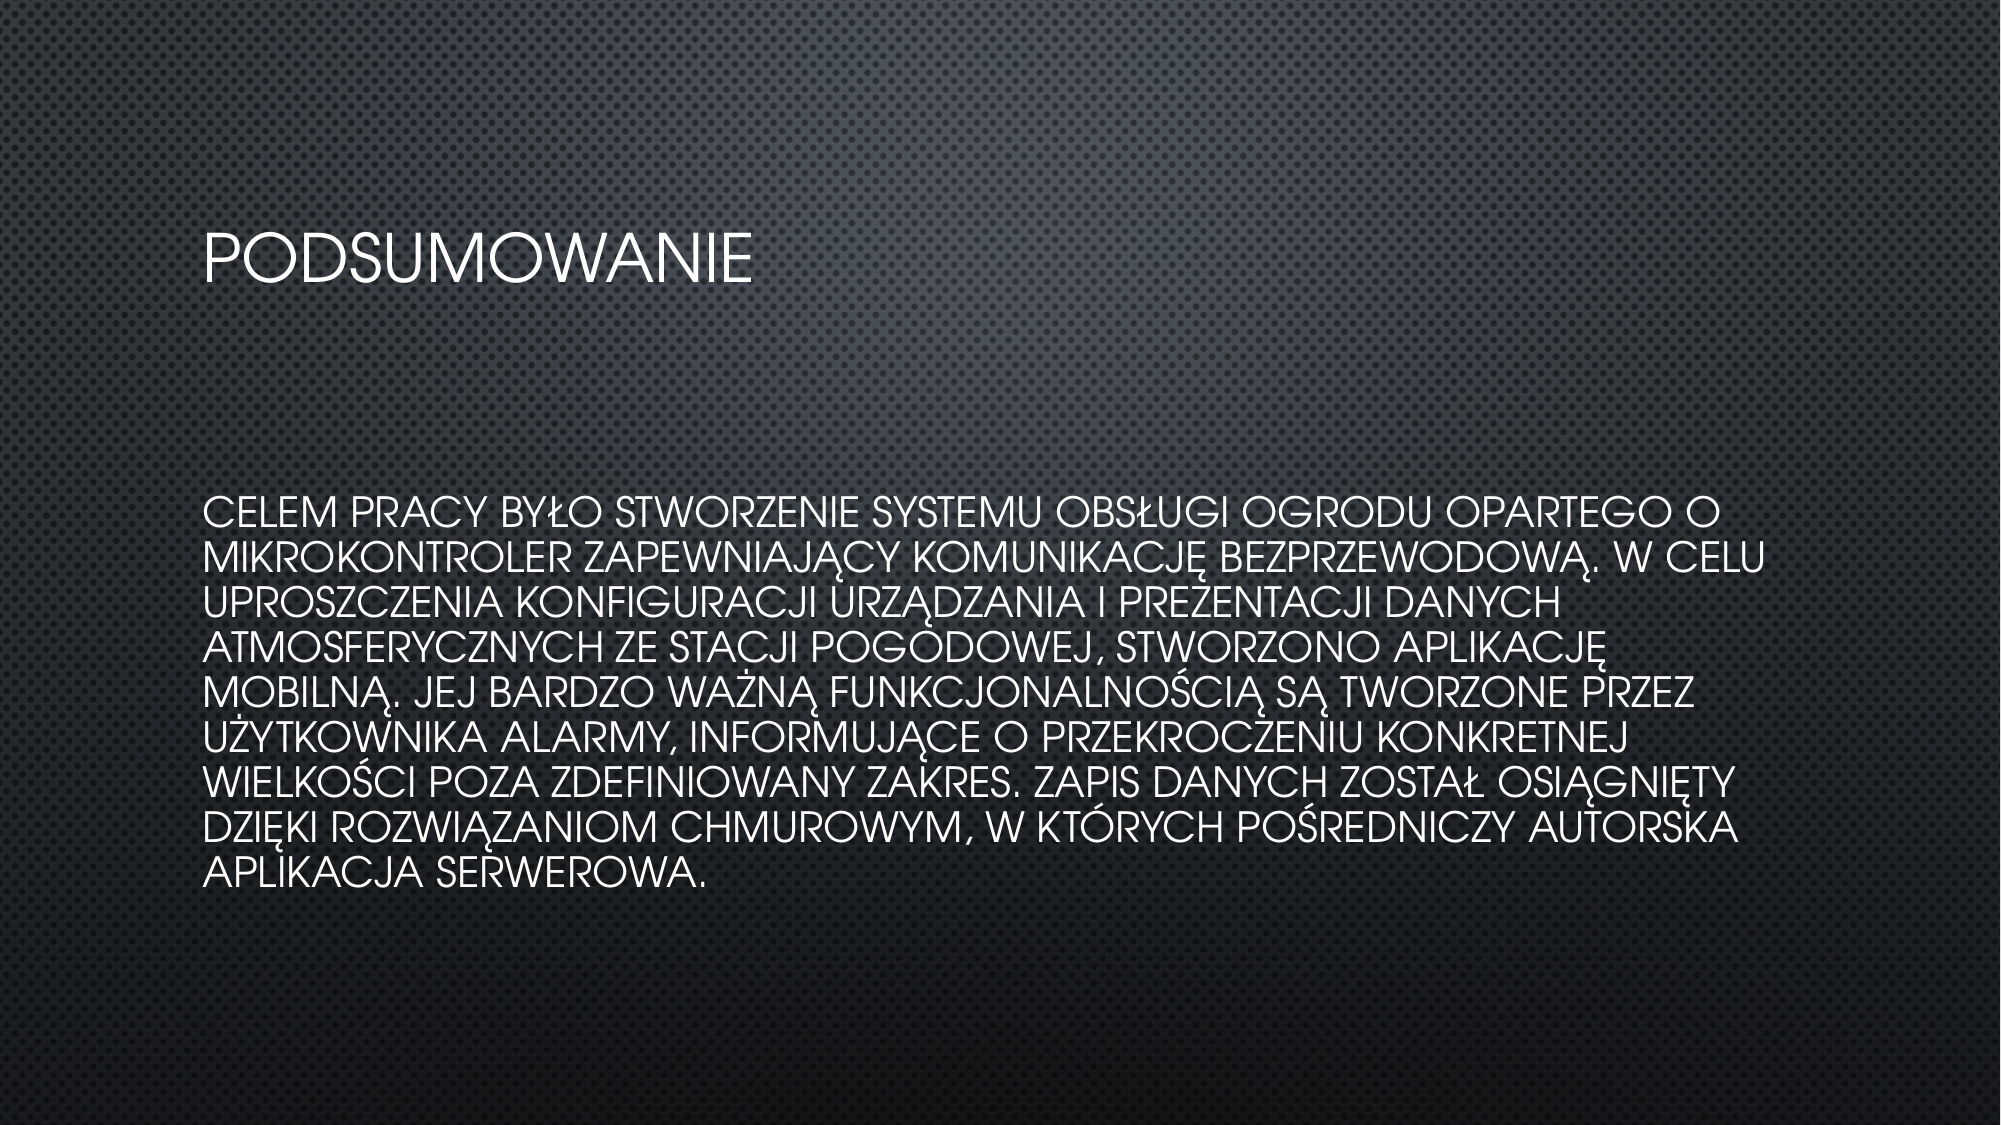

# Podsumowanie
Celem pracy było stworzenie systemu obsługi ogrodu opartego o mikrokontroler zapewniający komunikację bezprzewodową. W celu uproszczenia konfiguracji urządzania i prezentacji danych atmosferycznych ze stacji pogodowej, stworzono aplikację mobilną. Jej bardzo ważną funkcjonalnością są tworzone przez użytkownika alarmy, informujące o przekroczeniu konkretnej wielkości poza zdefiniowany zakres. Zapis danych został osiągnięty dzięki rozwiązaniom chmurowym, w których pośredniczy autorska aplikacja serwerowa.